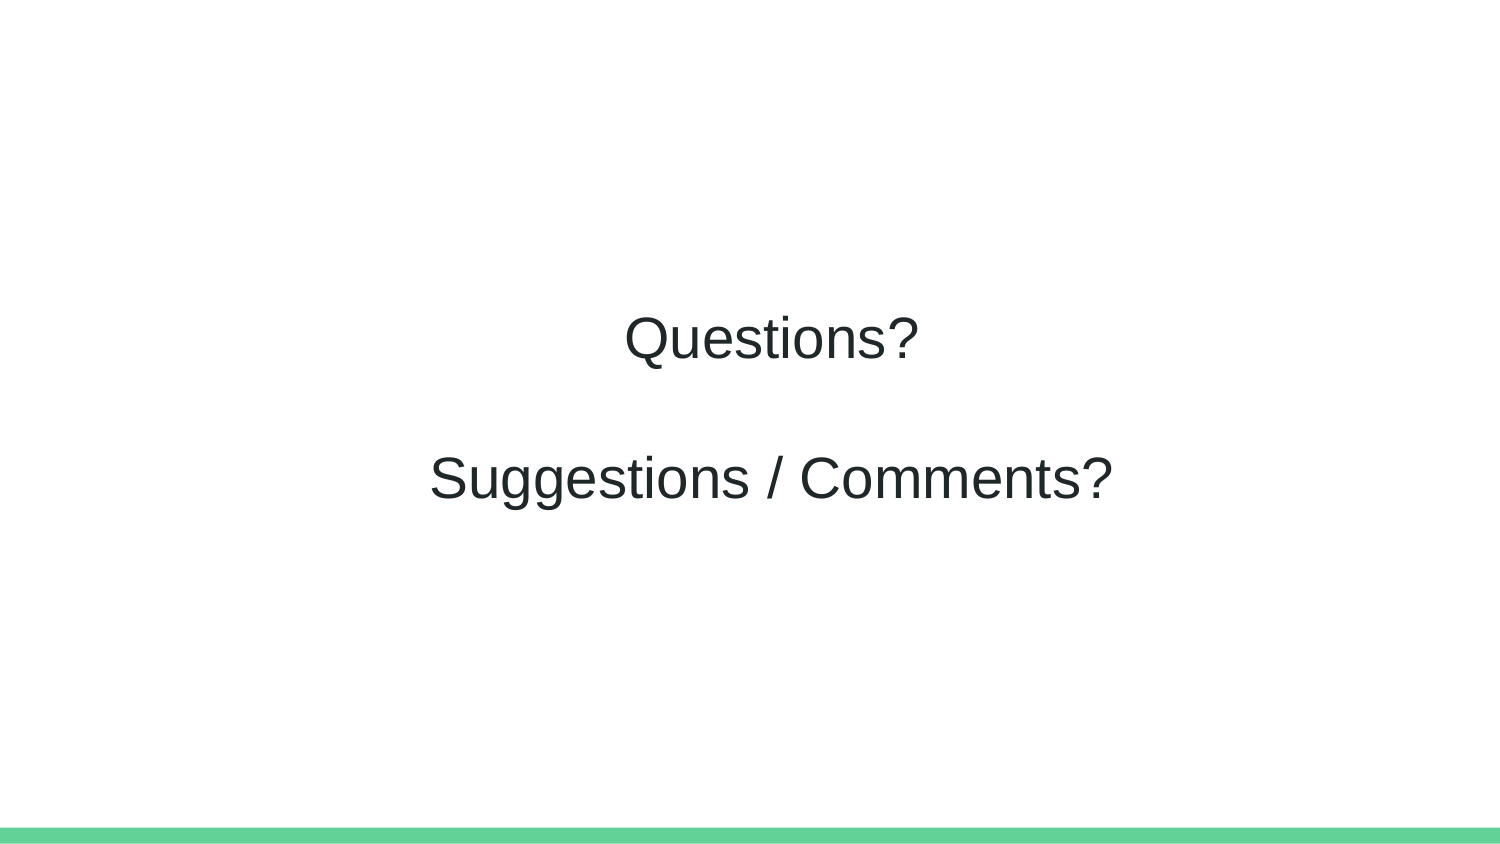

# Questions?

Suggestions / Comments?
| 11/15/2019 | Basic scene setup |
| --- | --- |
| 11/18/2019 |  |
|  |  |
|  |  |
| 11/21/2019 | Basic VR controls set up |
| 11/23/2019 | Hole/object interaction complete |
| 11/25/2019 | Demo |
| 12/2/2019 |  |
| 12/5/2019 |  |
| 12/7/2019 | Project complete with extra 2 days for minor bugfixing |